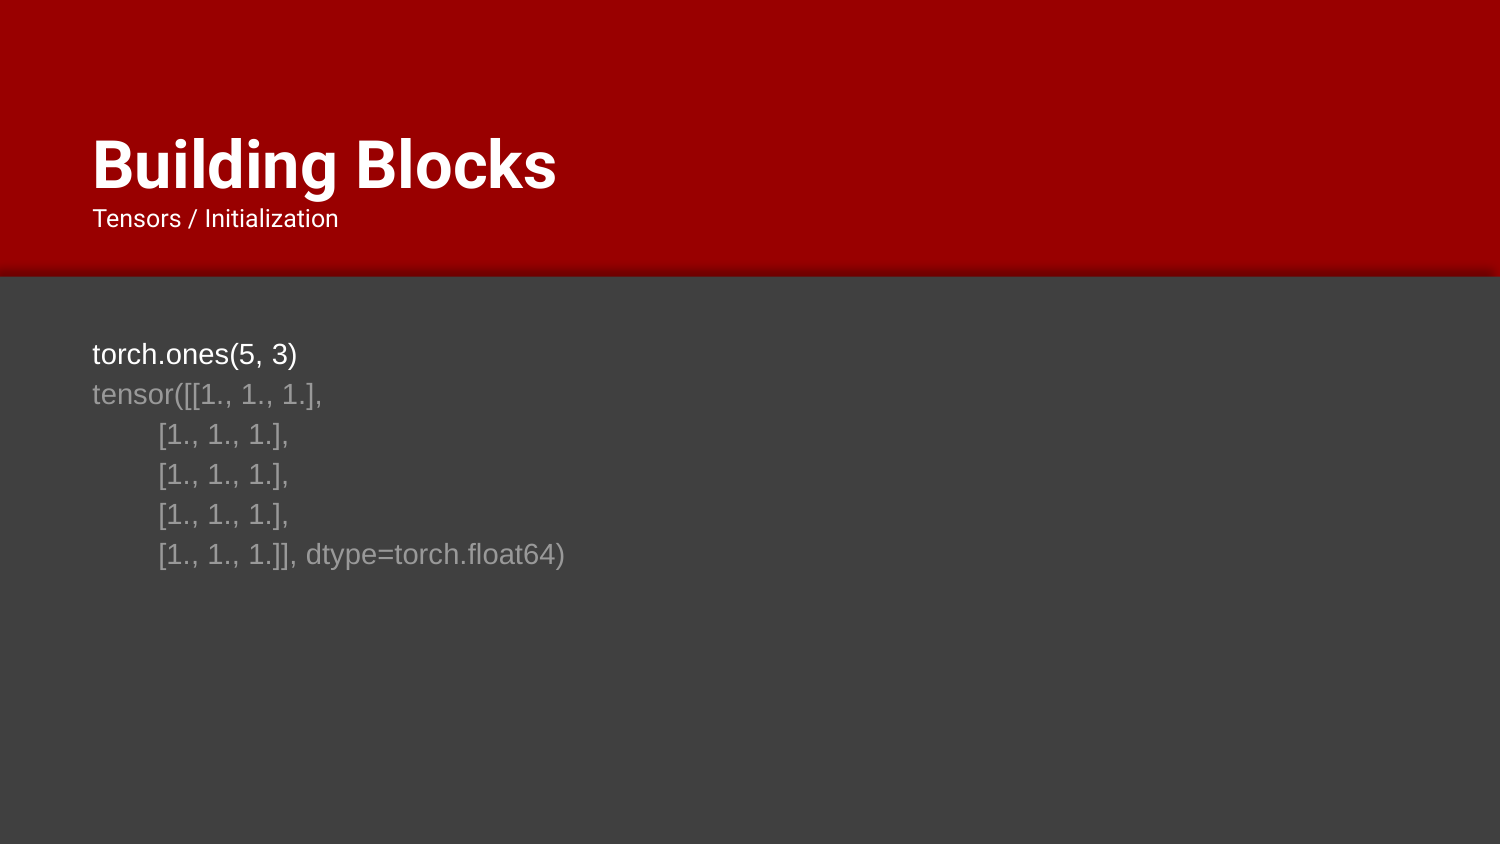

# Building Blocks
Tensors / Initialization
torch.ones(5, 3)
tensor([[1., 1., 1.],
        [1., 1., 1.],
        [1., 1., 1.],
        [1., 1., 1.],
        [1., 1., 1.]], dtype=torch.float64)